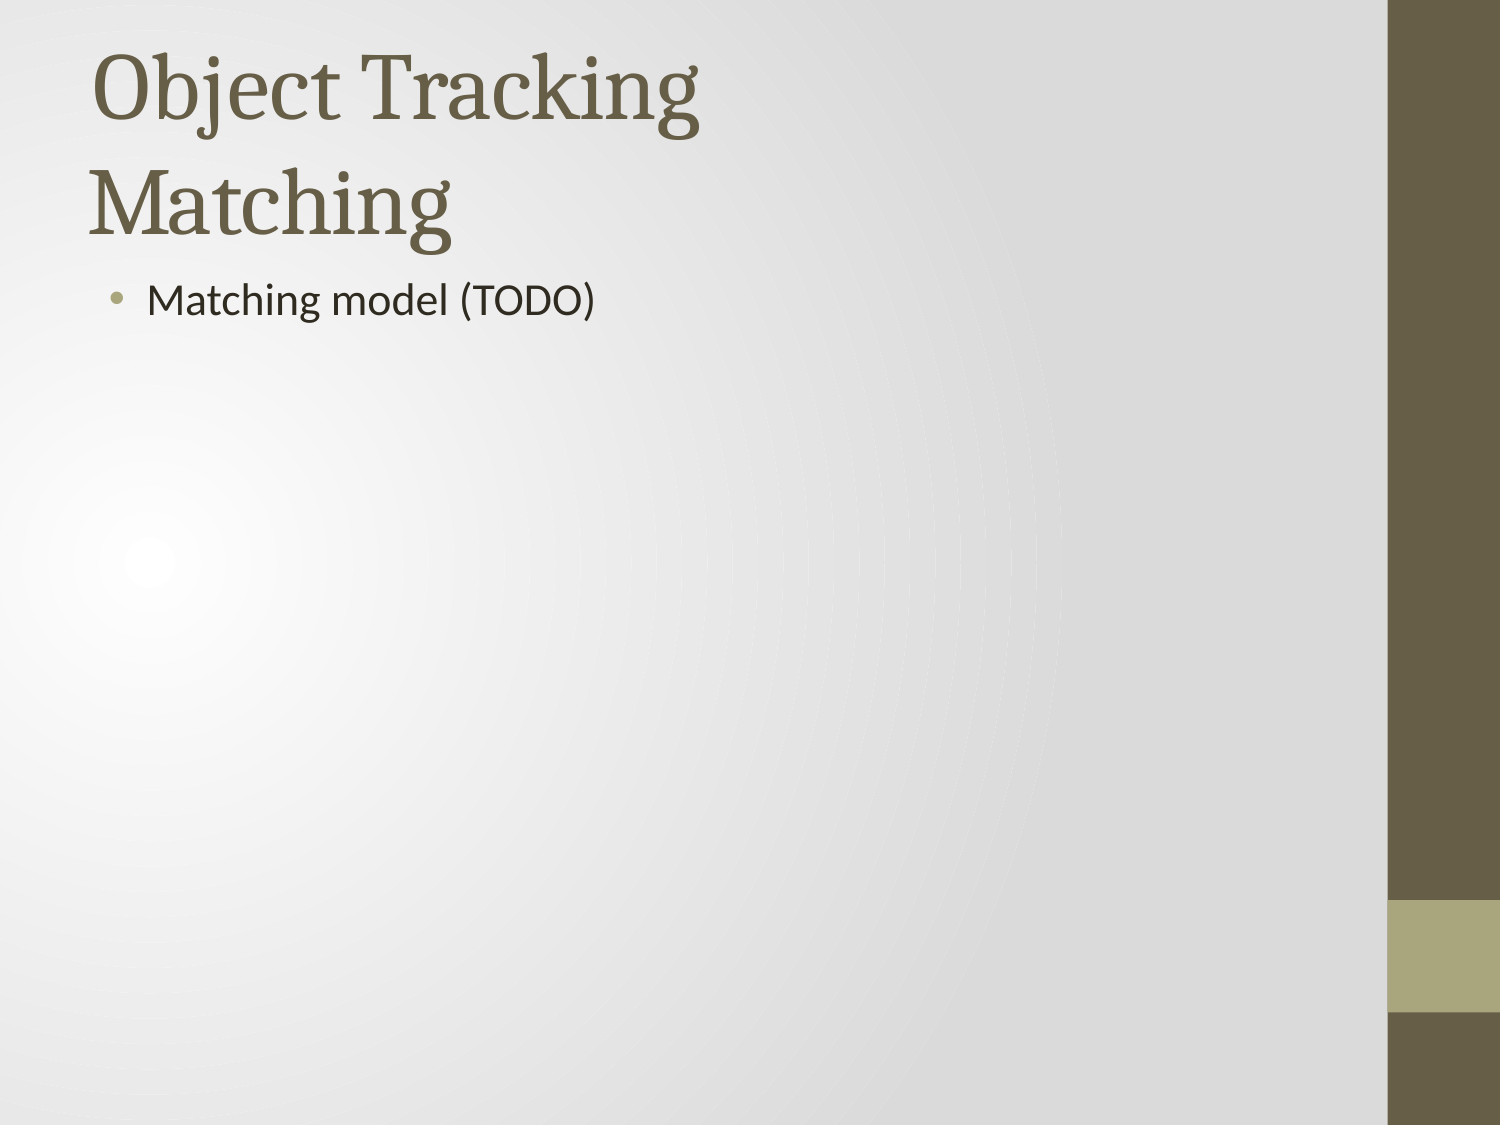

# Object Tracking Matching
Matching model (TODO)